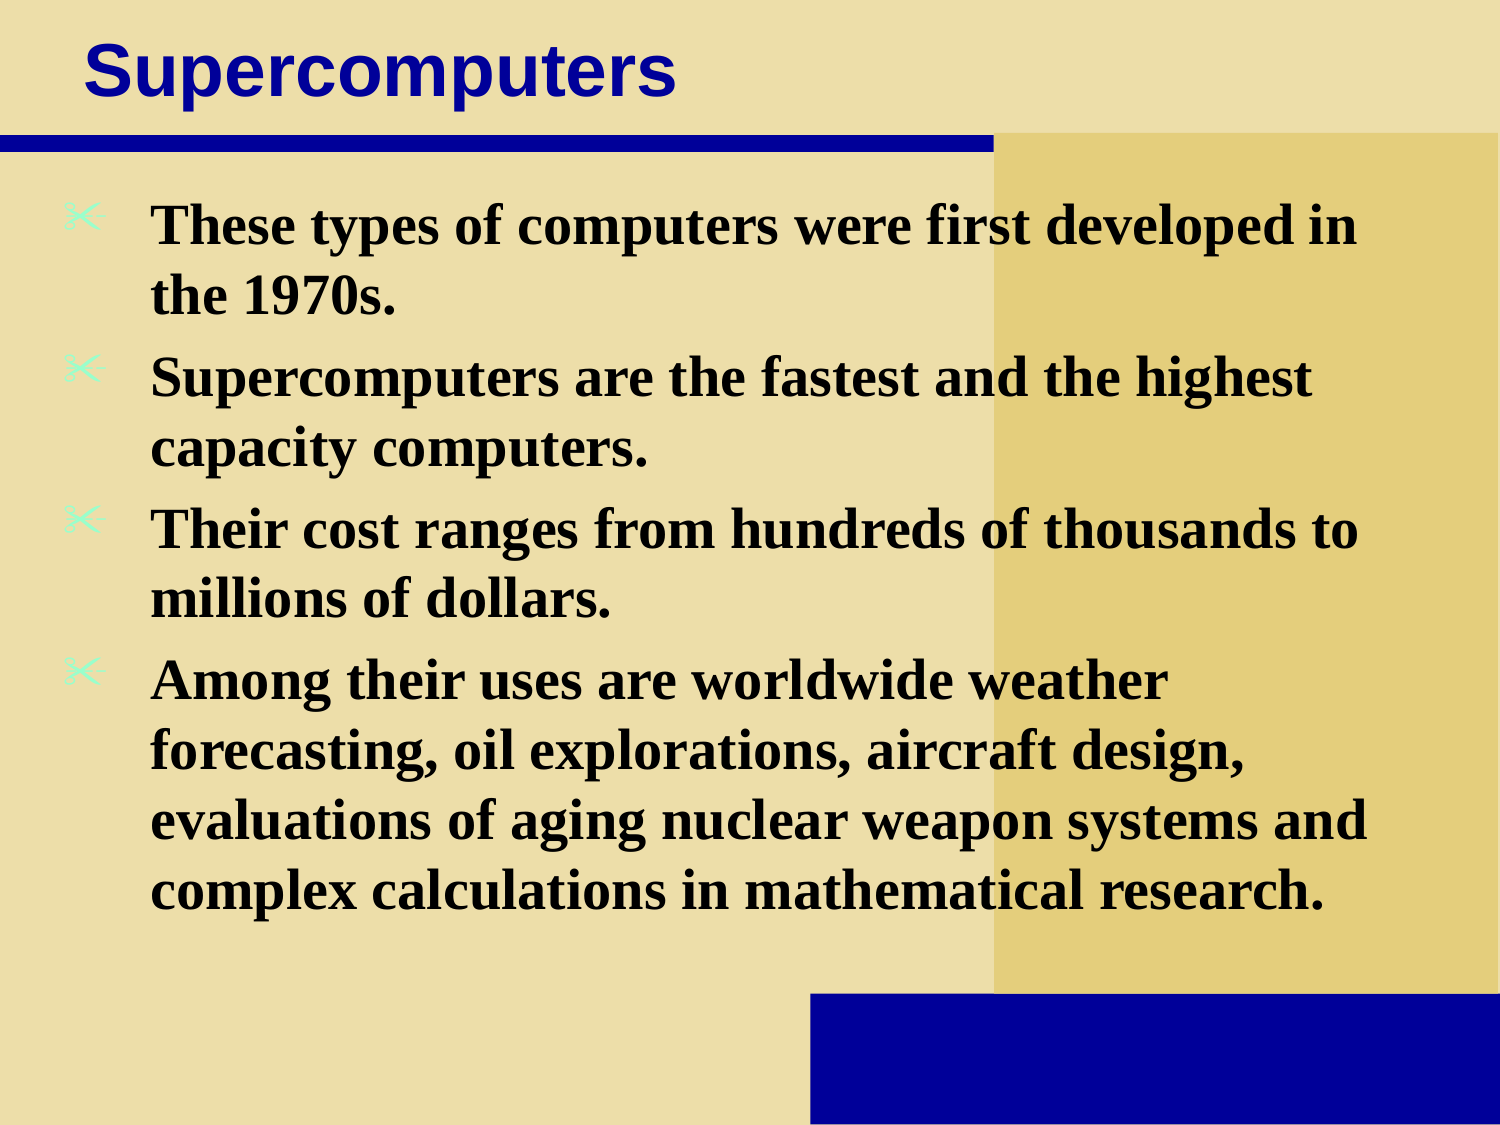

# Supercomputers
These types of computers were first developed in the 1970s.
Supercomputers are the fastest and the highest capacity computers.
Their cost ranges from hundreds of thousands to millions of dollars.
Among their uses are worldwide weather forecasting, oil explorations, aircraft design, evaluations of aging nuclear weapon systems and complex calculations in mathematical research.